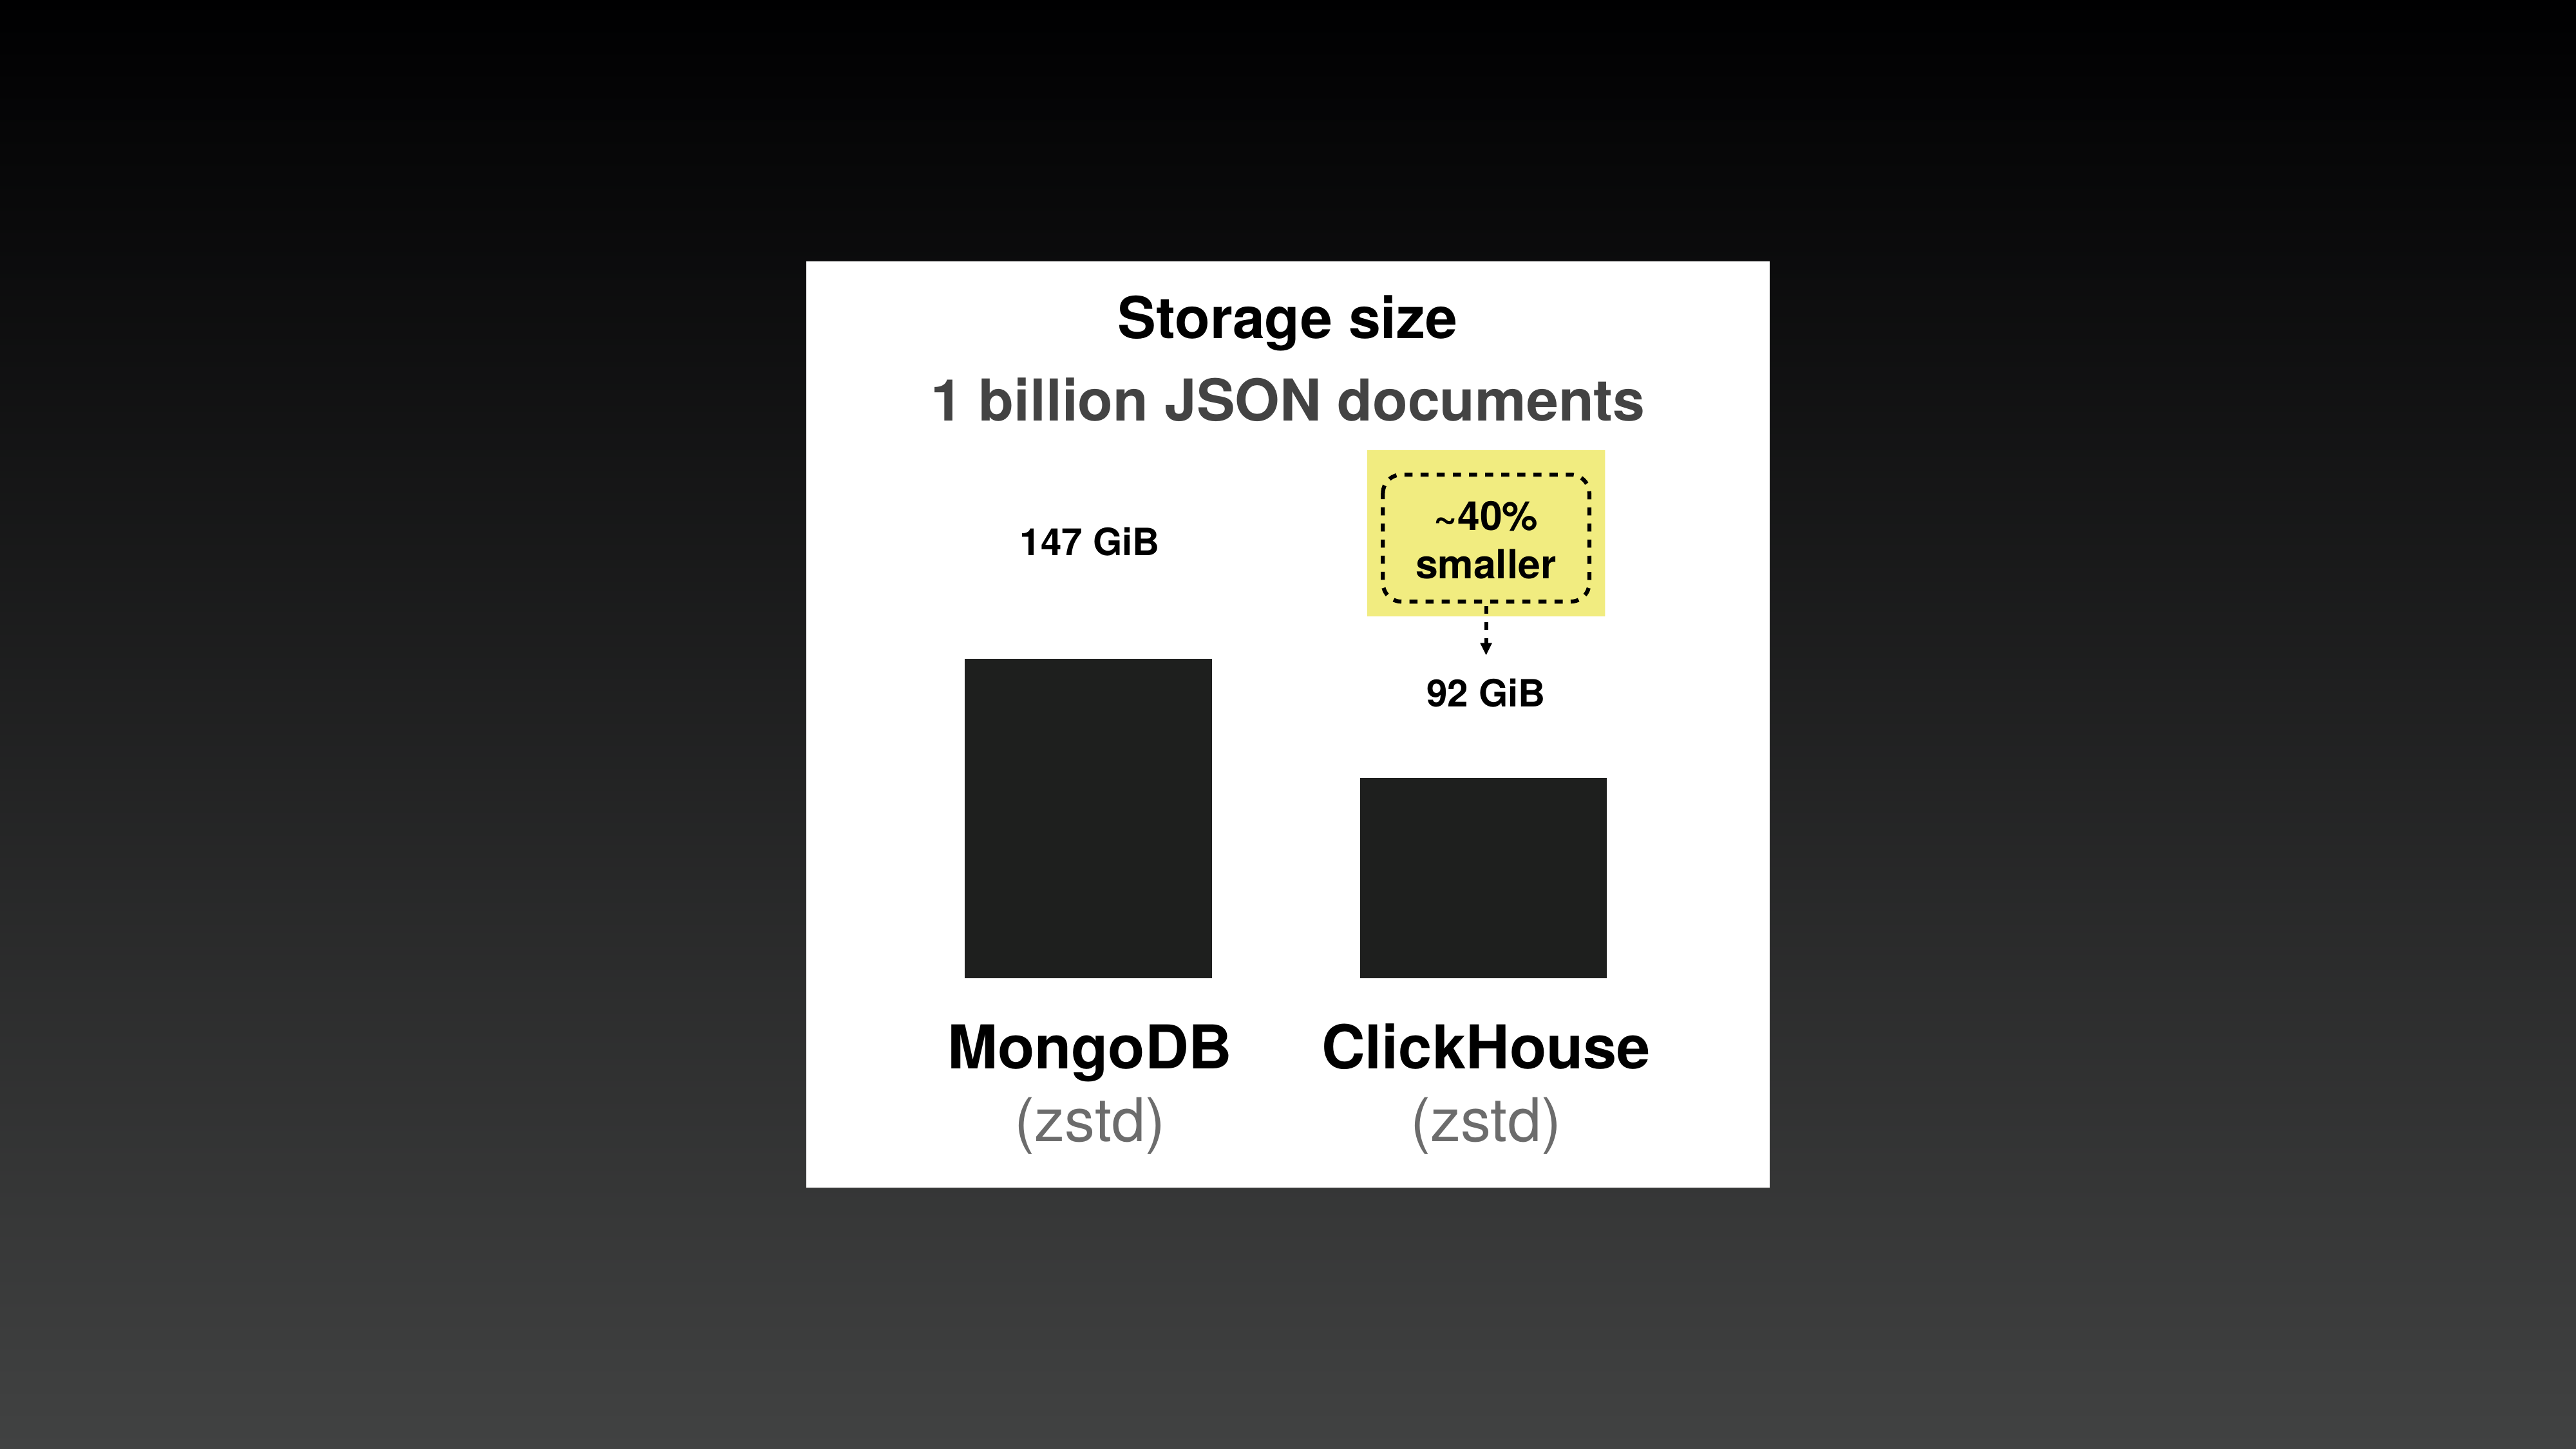

Full data set aggregation
1 billion JSON documents
16.54 m
16.30 m

### Chart

| Category | Cold | Hot | ClickHouse - Cold | ClickHouse - Hot |
|---|---|---|---|---|
| None | 30000.0 | 30000.0 | 394.0 | 384.0 |

~2500 times
faster

405 ms
394 ms
Cold
Hot
Cold
Hot
MongoDB
ClickHouse

Storage size
1 billion JSON documents

~40%
smaller
147 GiB

### Chart

| Category | Compressed files | ClickHouse |
|---|---|---|
| sd | 158.0 | 99.0 |
92 GiB
MongoDB
(zstd)
ClickHouse
(zstd)
24

Storage size
1 billion JSON documents

~20%
smaller
115 GB

### Chart

| Category | Compressed files | ClickHouse |
|---|---|---|
| sd | 124.0 | 99.0 |
92 GiB
Compressed
JSON files
on disk
(zstd)
ClickHouse
(zstd)